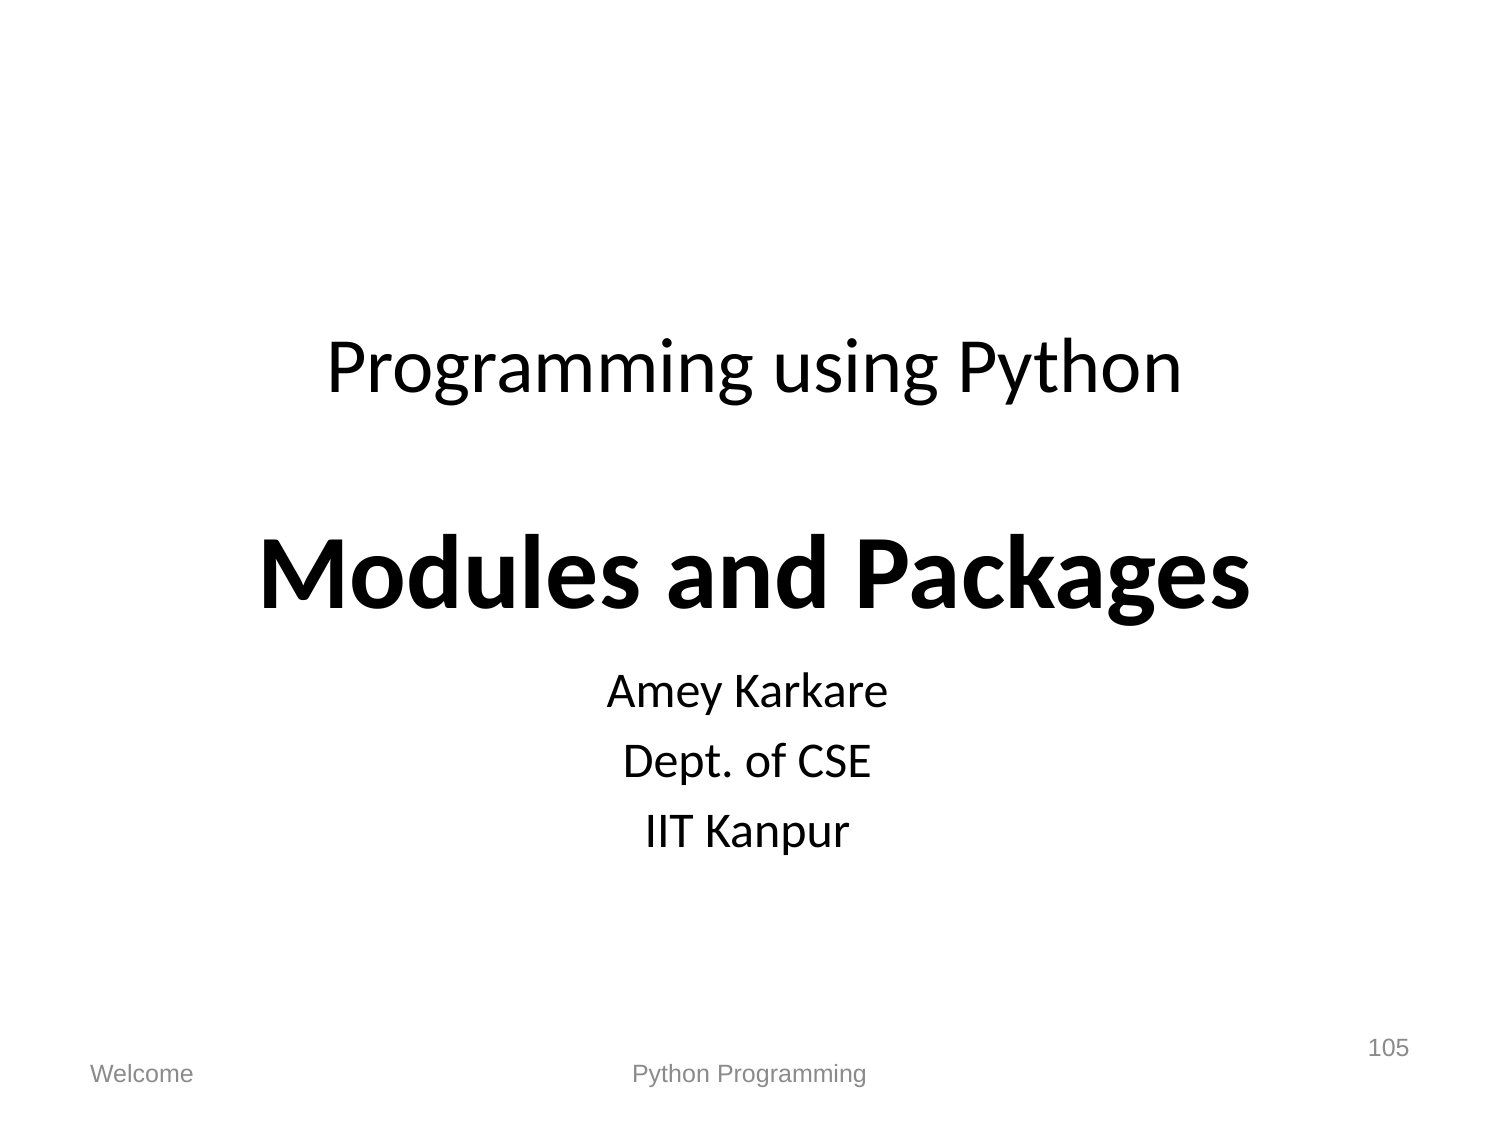

# Programming using Python Modules and Packages
Amey Karkare
Dept. of CSE
IIT Kanpur
105
Welcome
Python Programming